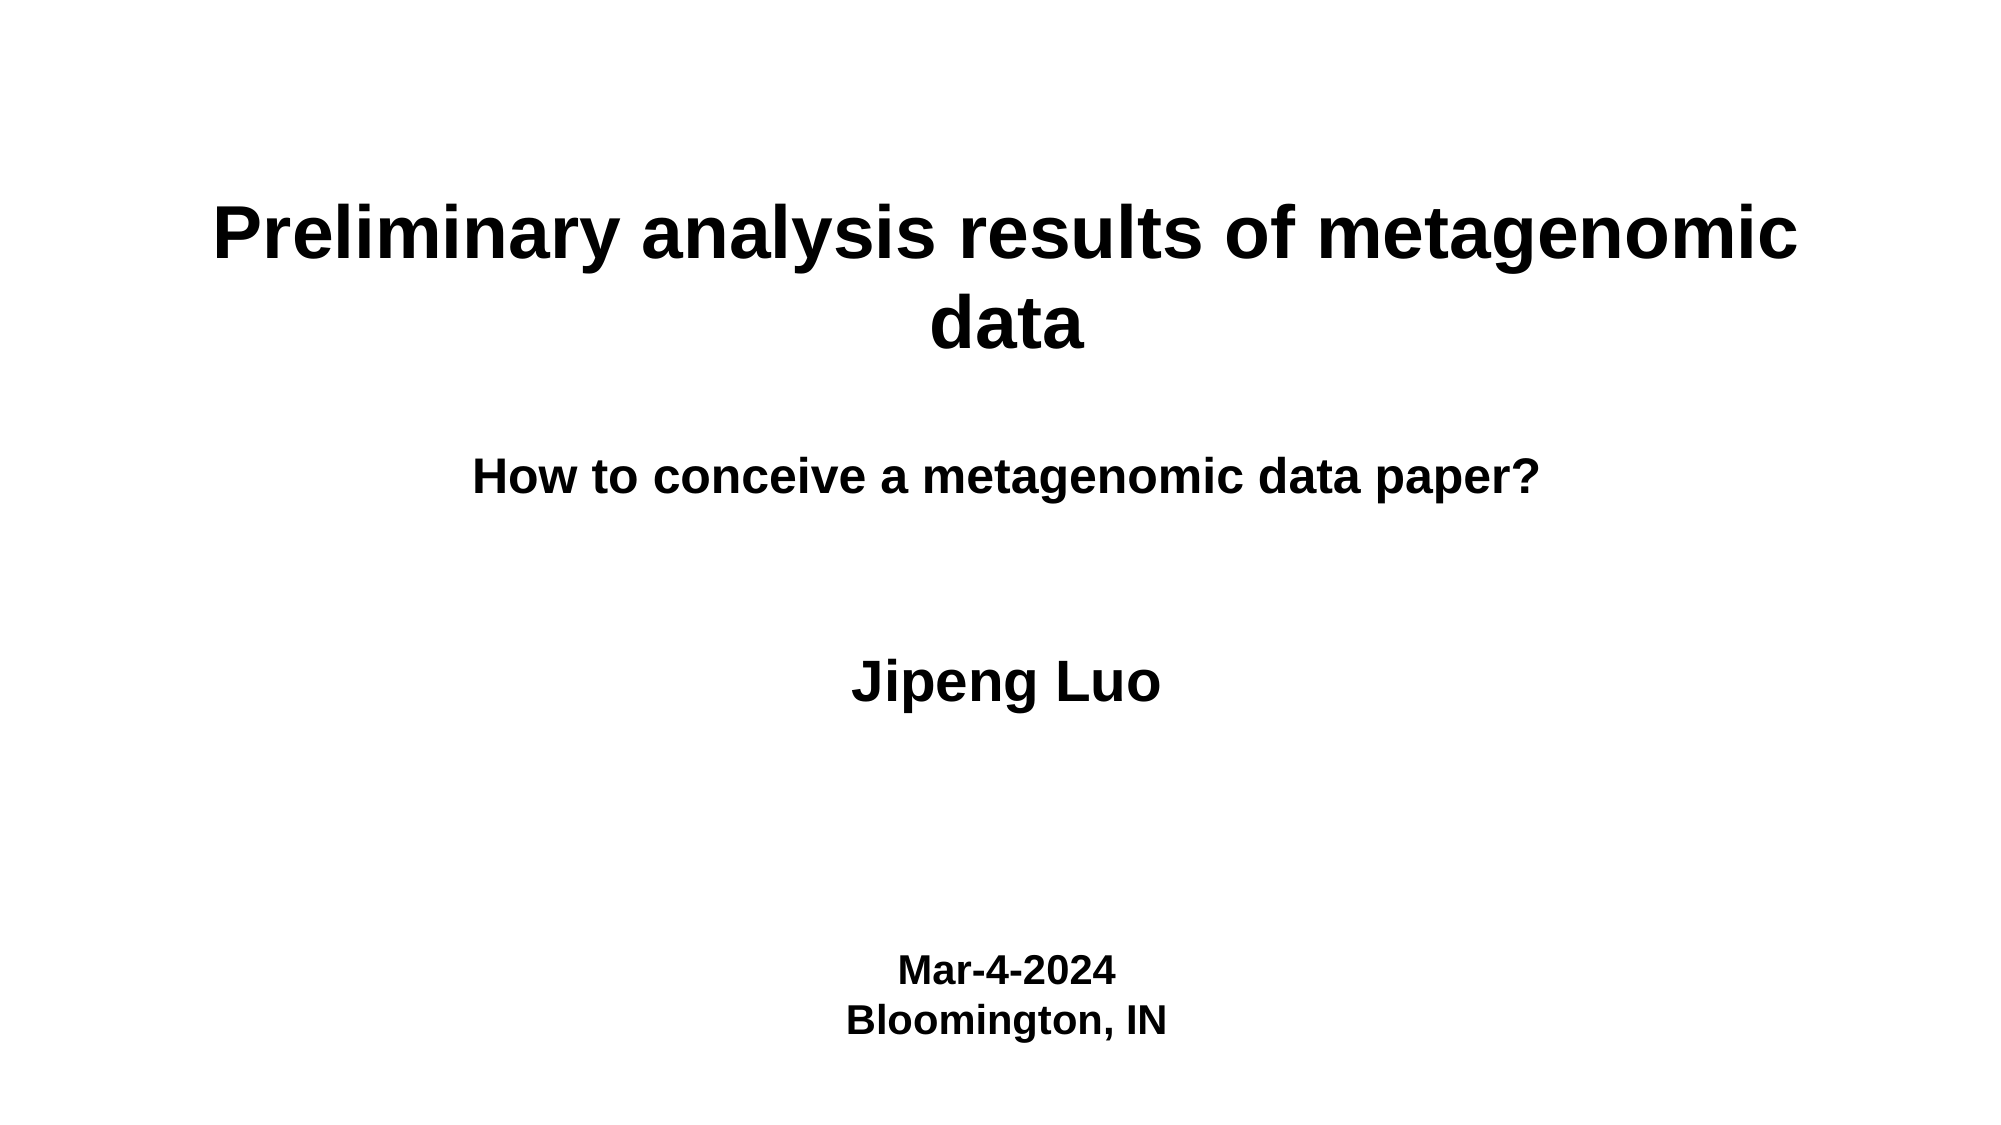

Preliminary analysis results of metagenomic data

How to conceive a metagenomic data paper?

Jipeng Luo

Mar-4-2024
Bloomington, IN